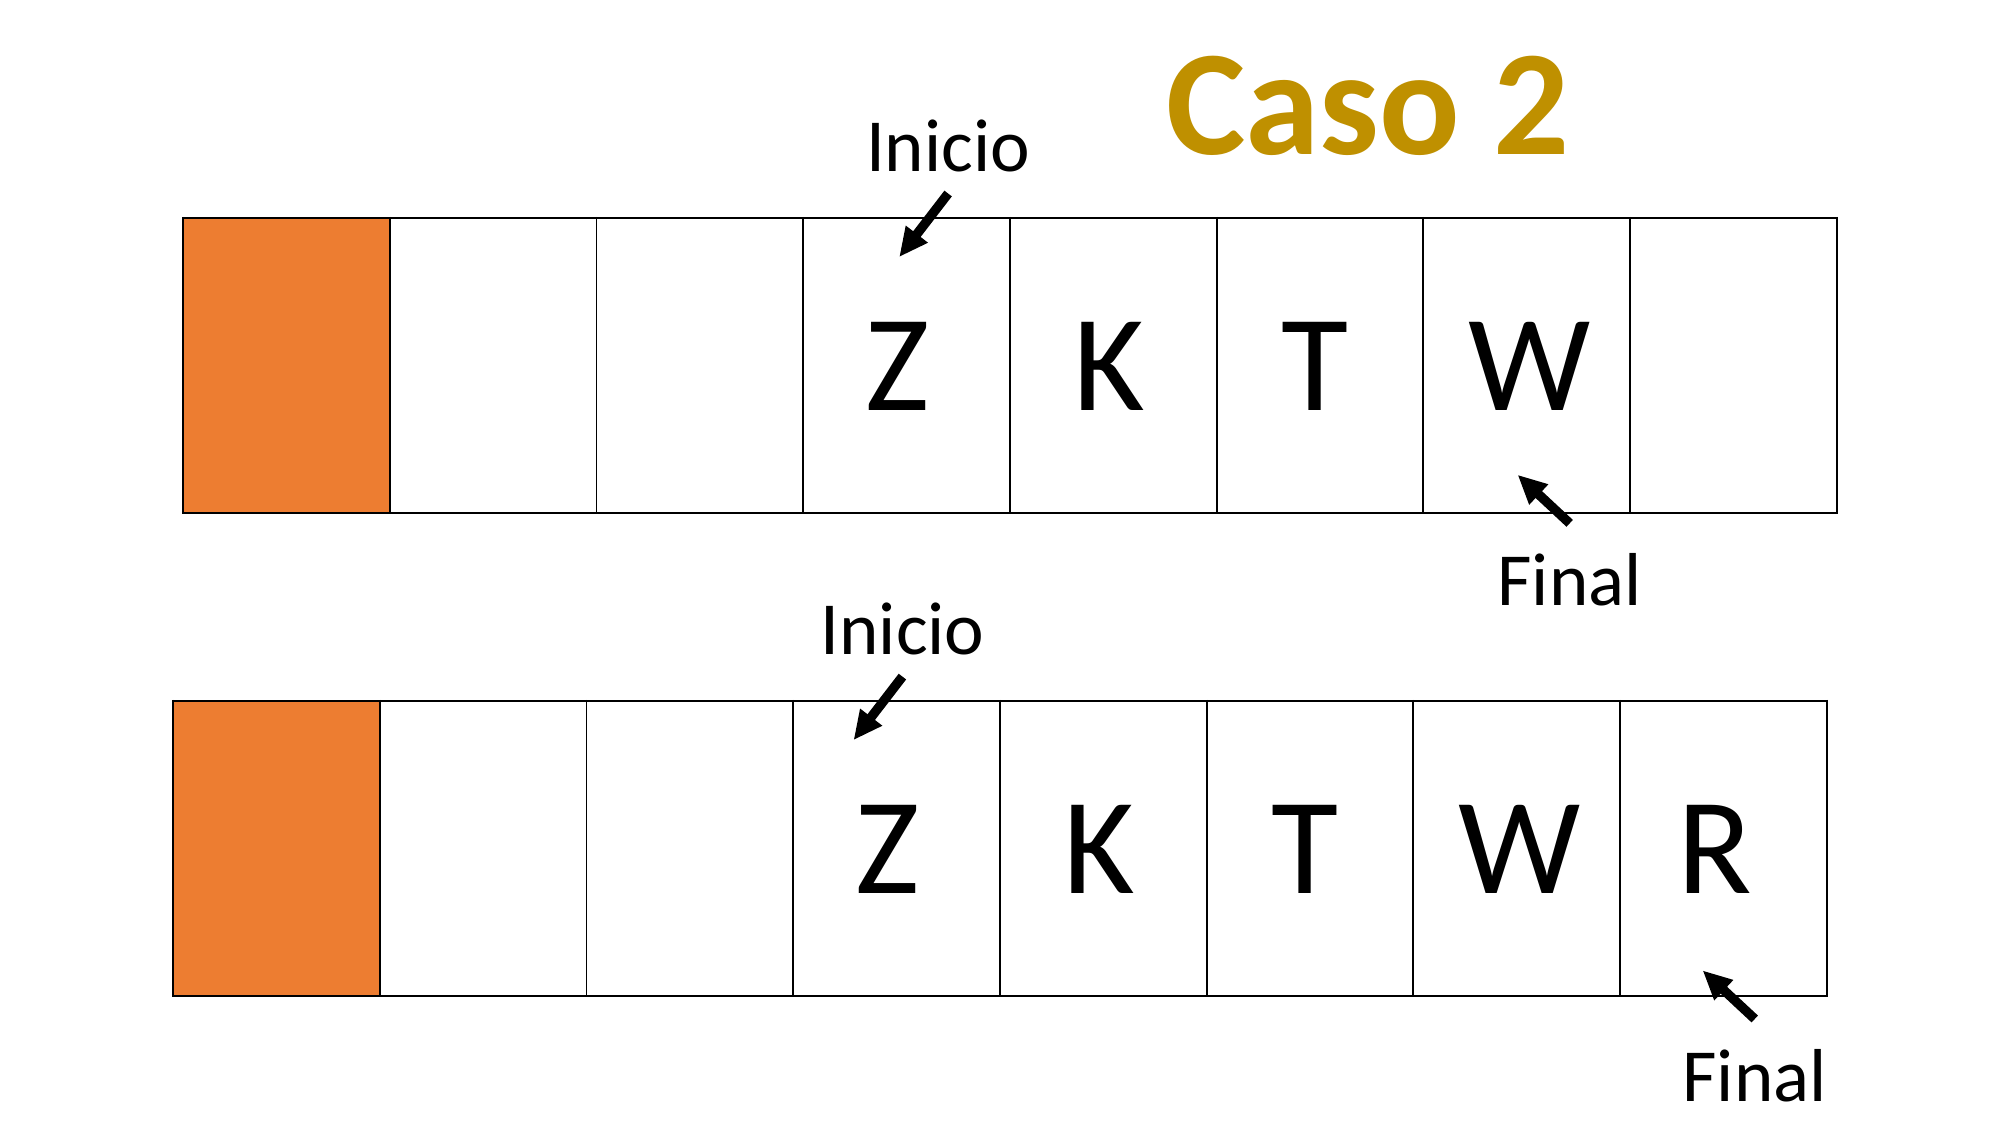

Caso 2
Inicio
|  |  |  |  |  |  |  |  |
| --- | --- | --- | --- | --- | --- | --- | --- |
Z
K
T
W
Final
Inicio
|  |  |  |  |  |  |  |  |
| --- | --- | --- | --- | --- | --- | --- | --- |
Z
K
T
W
R
Final